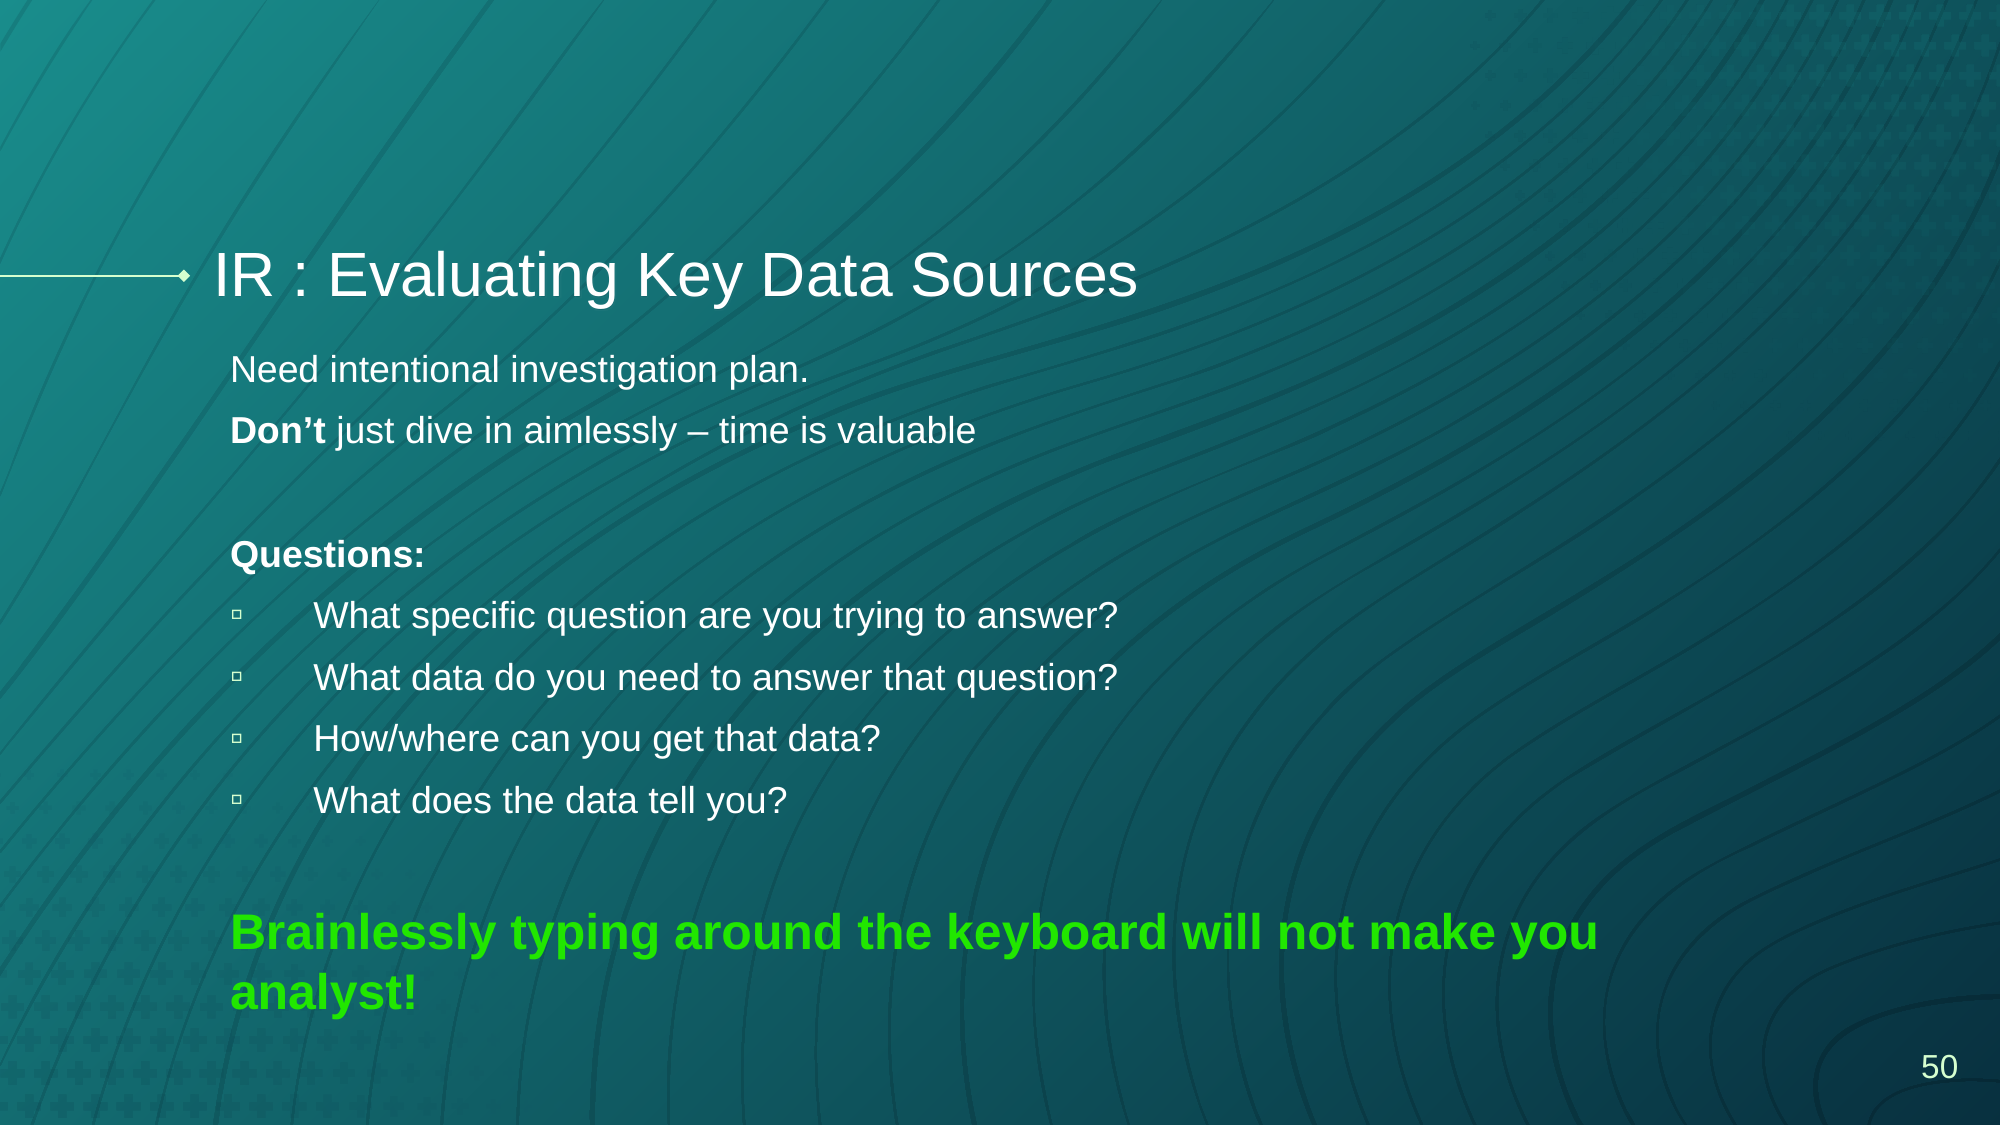

# IR : Evaluating Key Data Sources
Need intentional investigation plan.
Don’t just dive in aimlessly – time is valuable

Questions:
What specific question are you trying to answer?
What data do you need to answer that question?
How/where can you get that data?
What does the data tell you?

Brainlessly typing around the keyboard will not make you analyst!
50